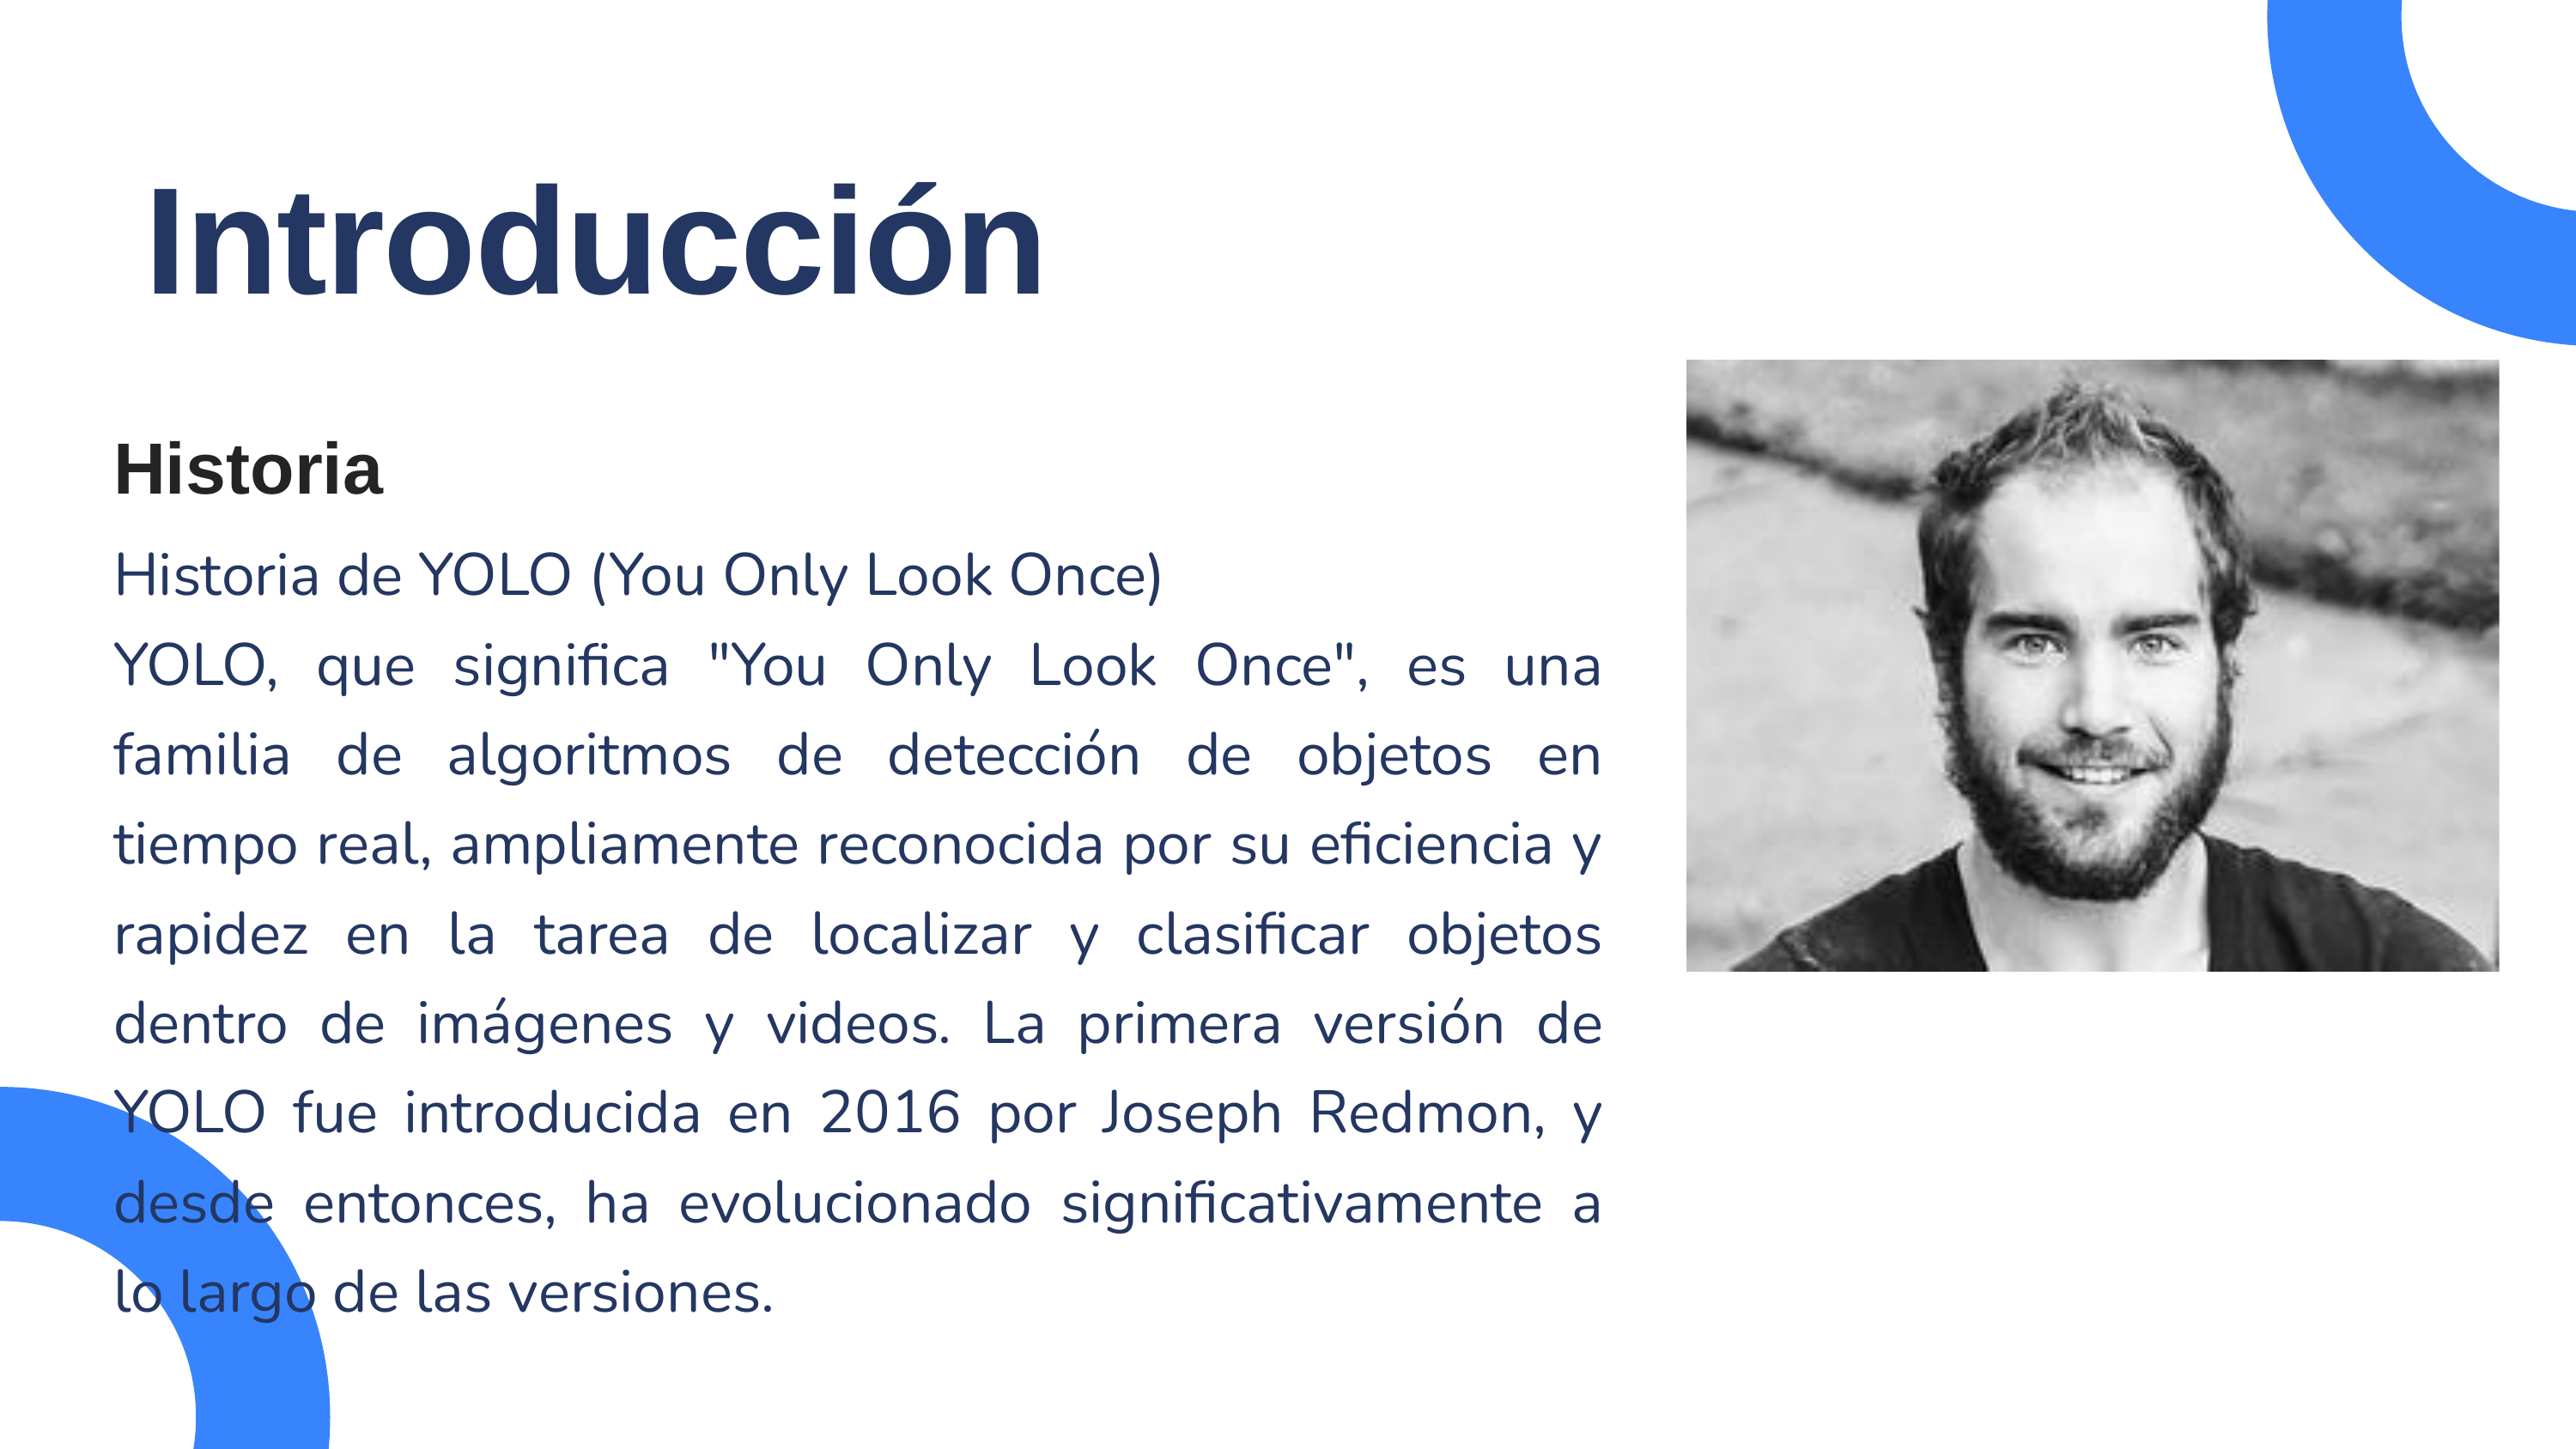

Introducción

Historia
Historia de YOLO (You Only Look Once)
YOLO, que significa "You Only Look Once", es una familia de algoritmos de detección de objetos en tiempo real, ampliamente reconocida por su eficiencia y rapidez en la tarea de localizar y clasificar objetos dentro de imágenes y videos. La primera versión de YOLO fue introducida en 2016 por Joseph Redmon, y desde entonces, ha evolucionado significativamente a lo largo de las versiones.